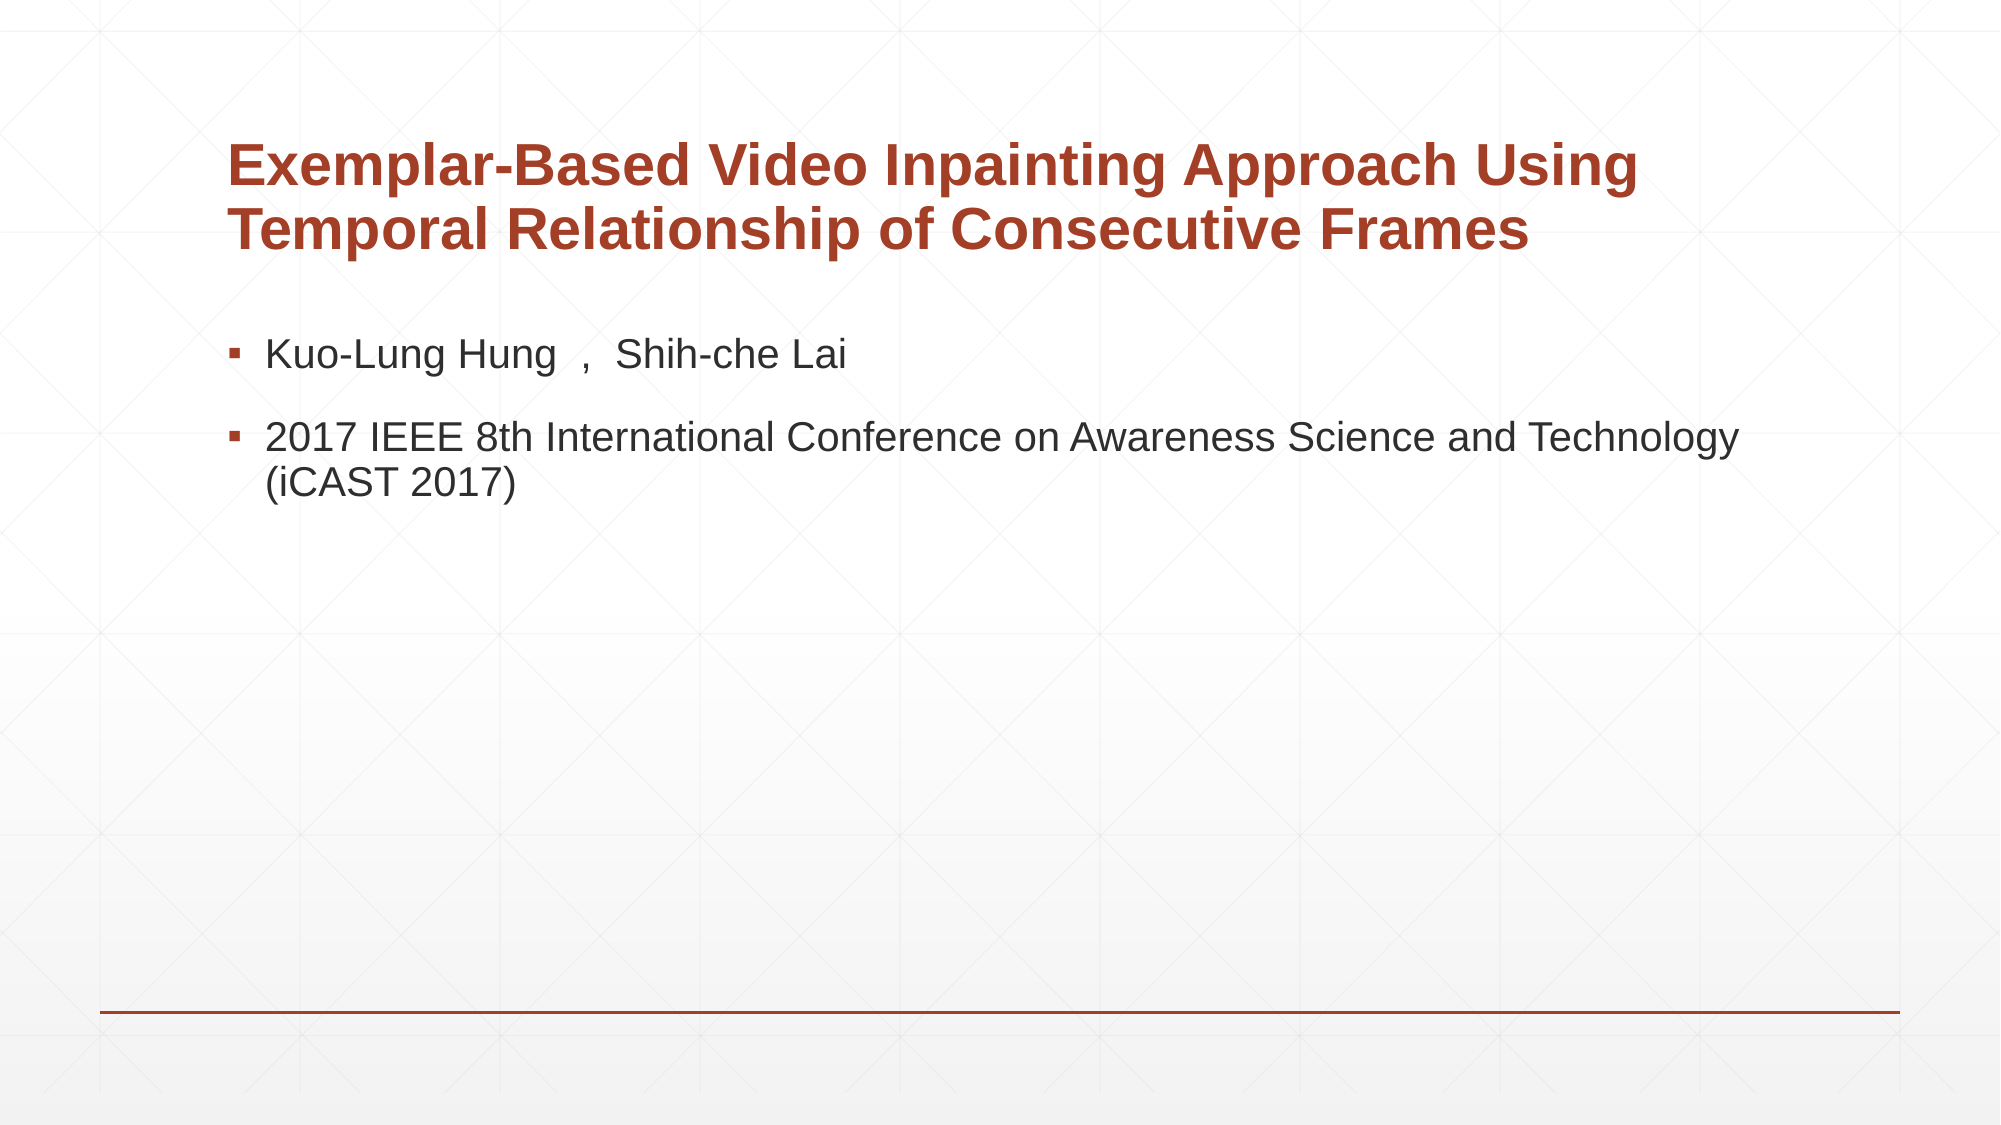

# Exemplar-Based Video Inpainting Approach Using Temporal Relationship of Consecutive Frames
Kuo-Lung Hung  ,  Shih-che Lai
2017 IEEE 8th International Conference on Awareness Science and Technology (iCAST 2017)